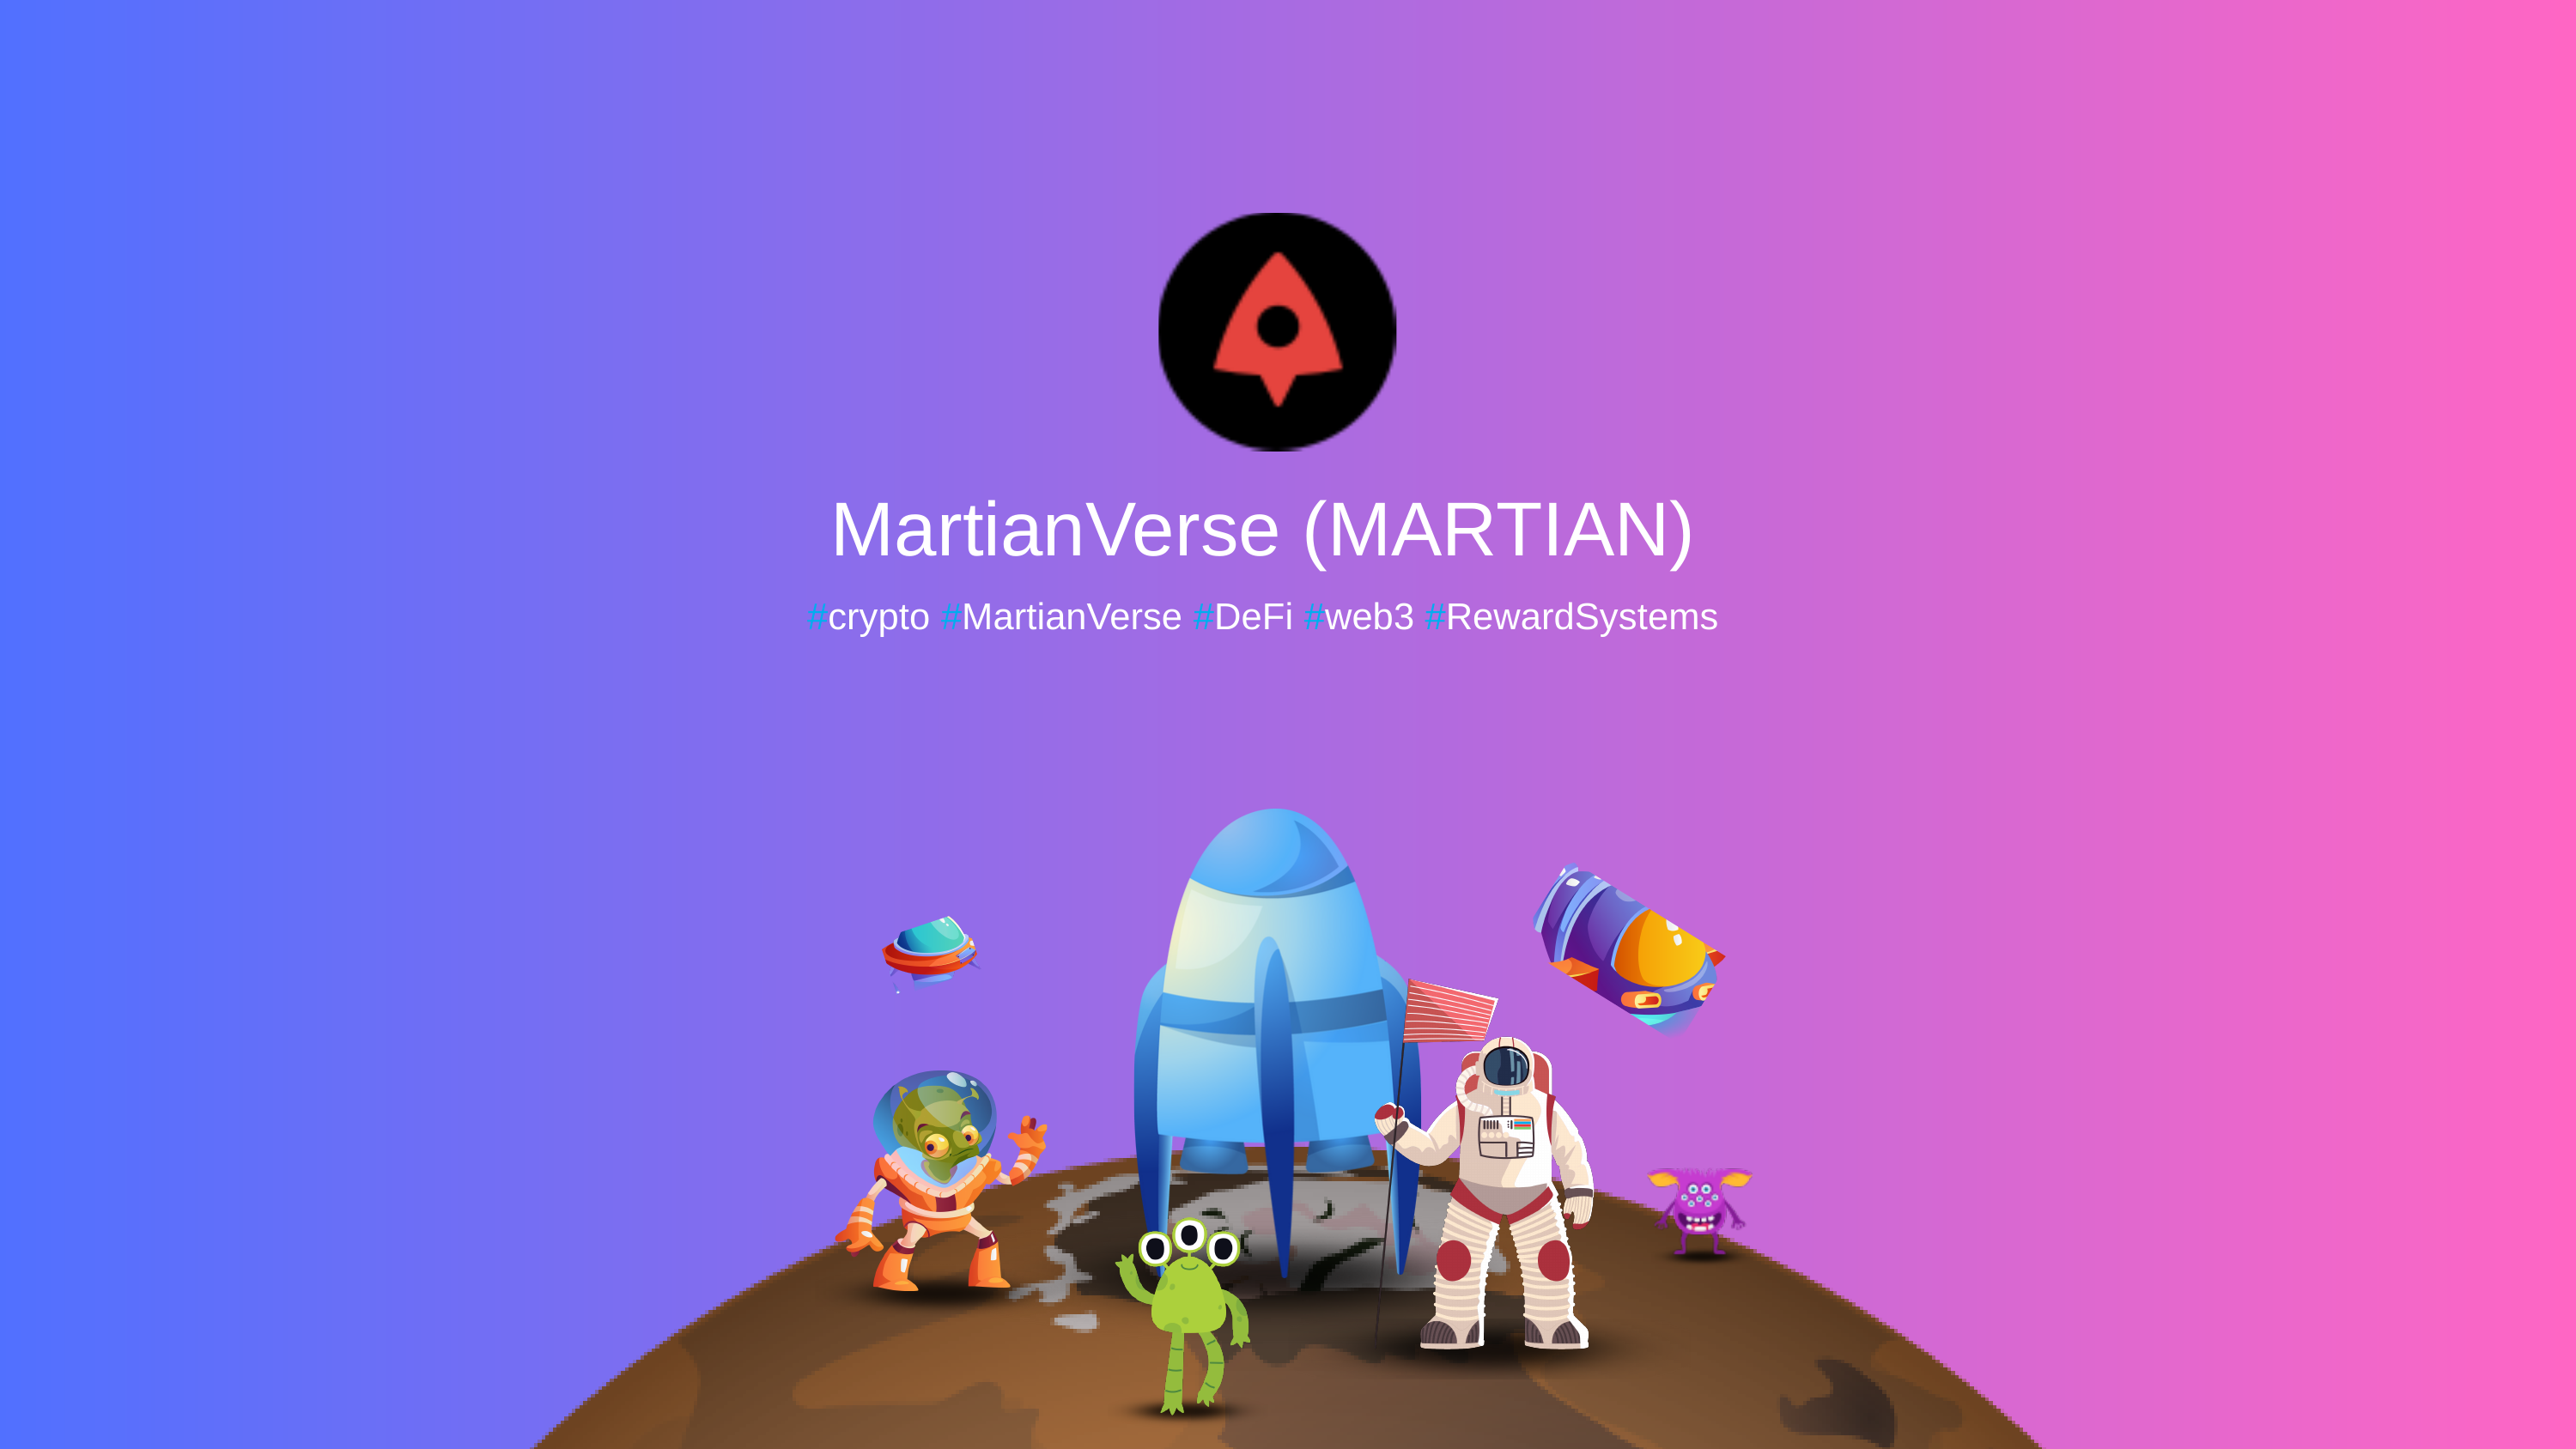

MartianVerse (MARTIAN)

#crypto #MartianVerse #DeFi #web3 #RewardSystems